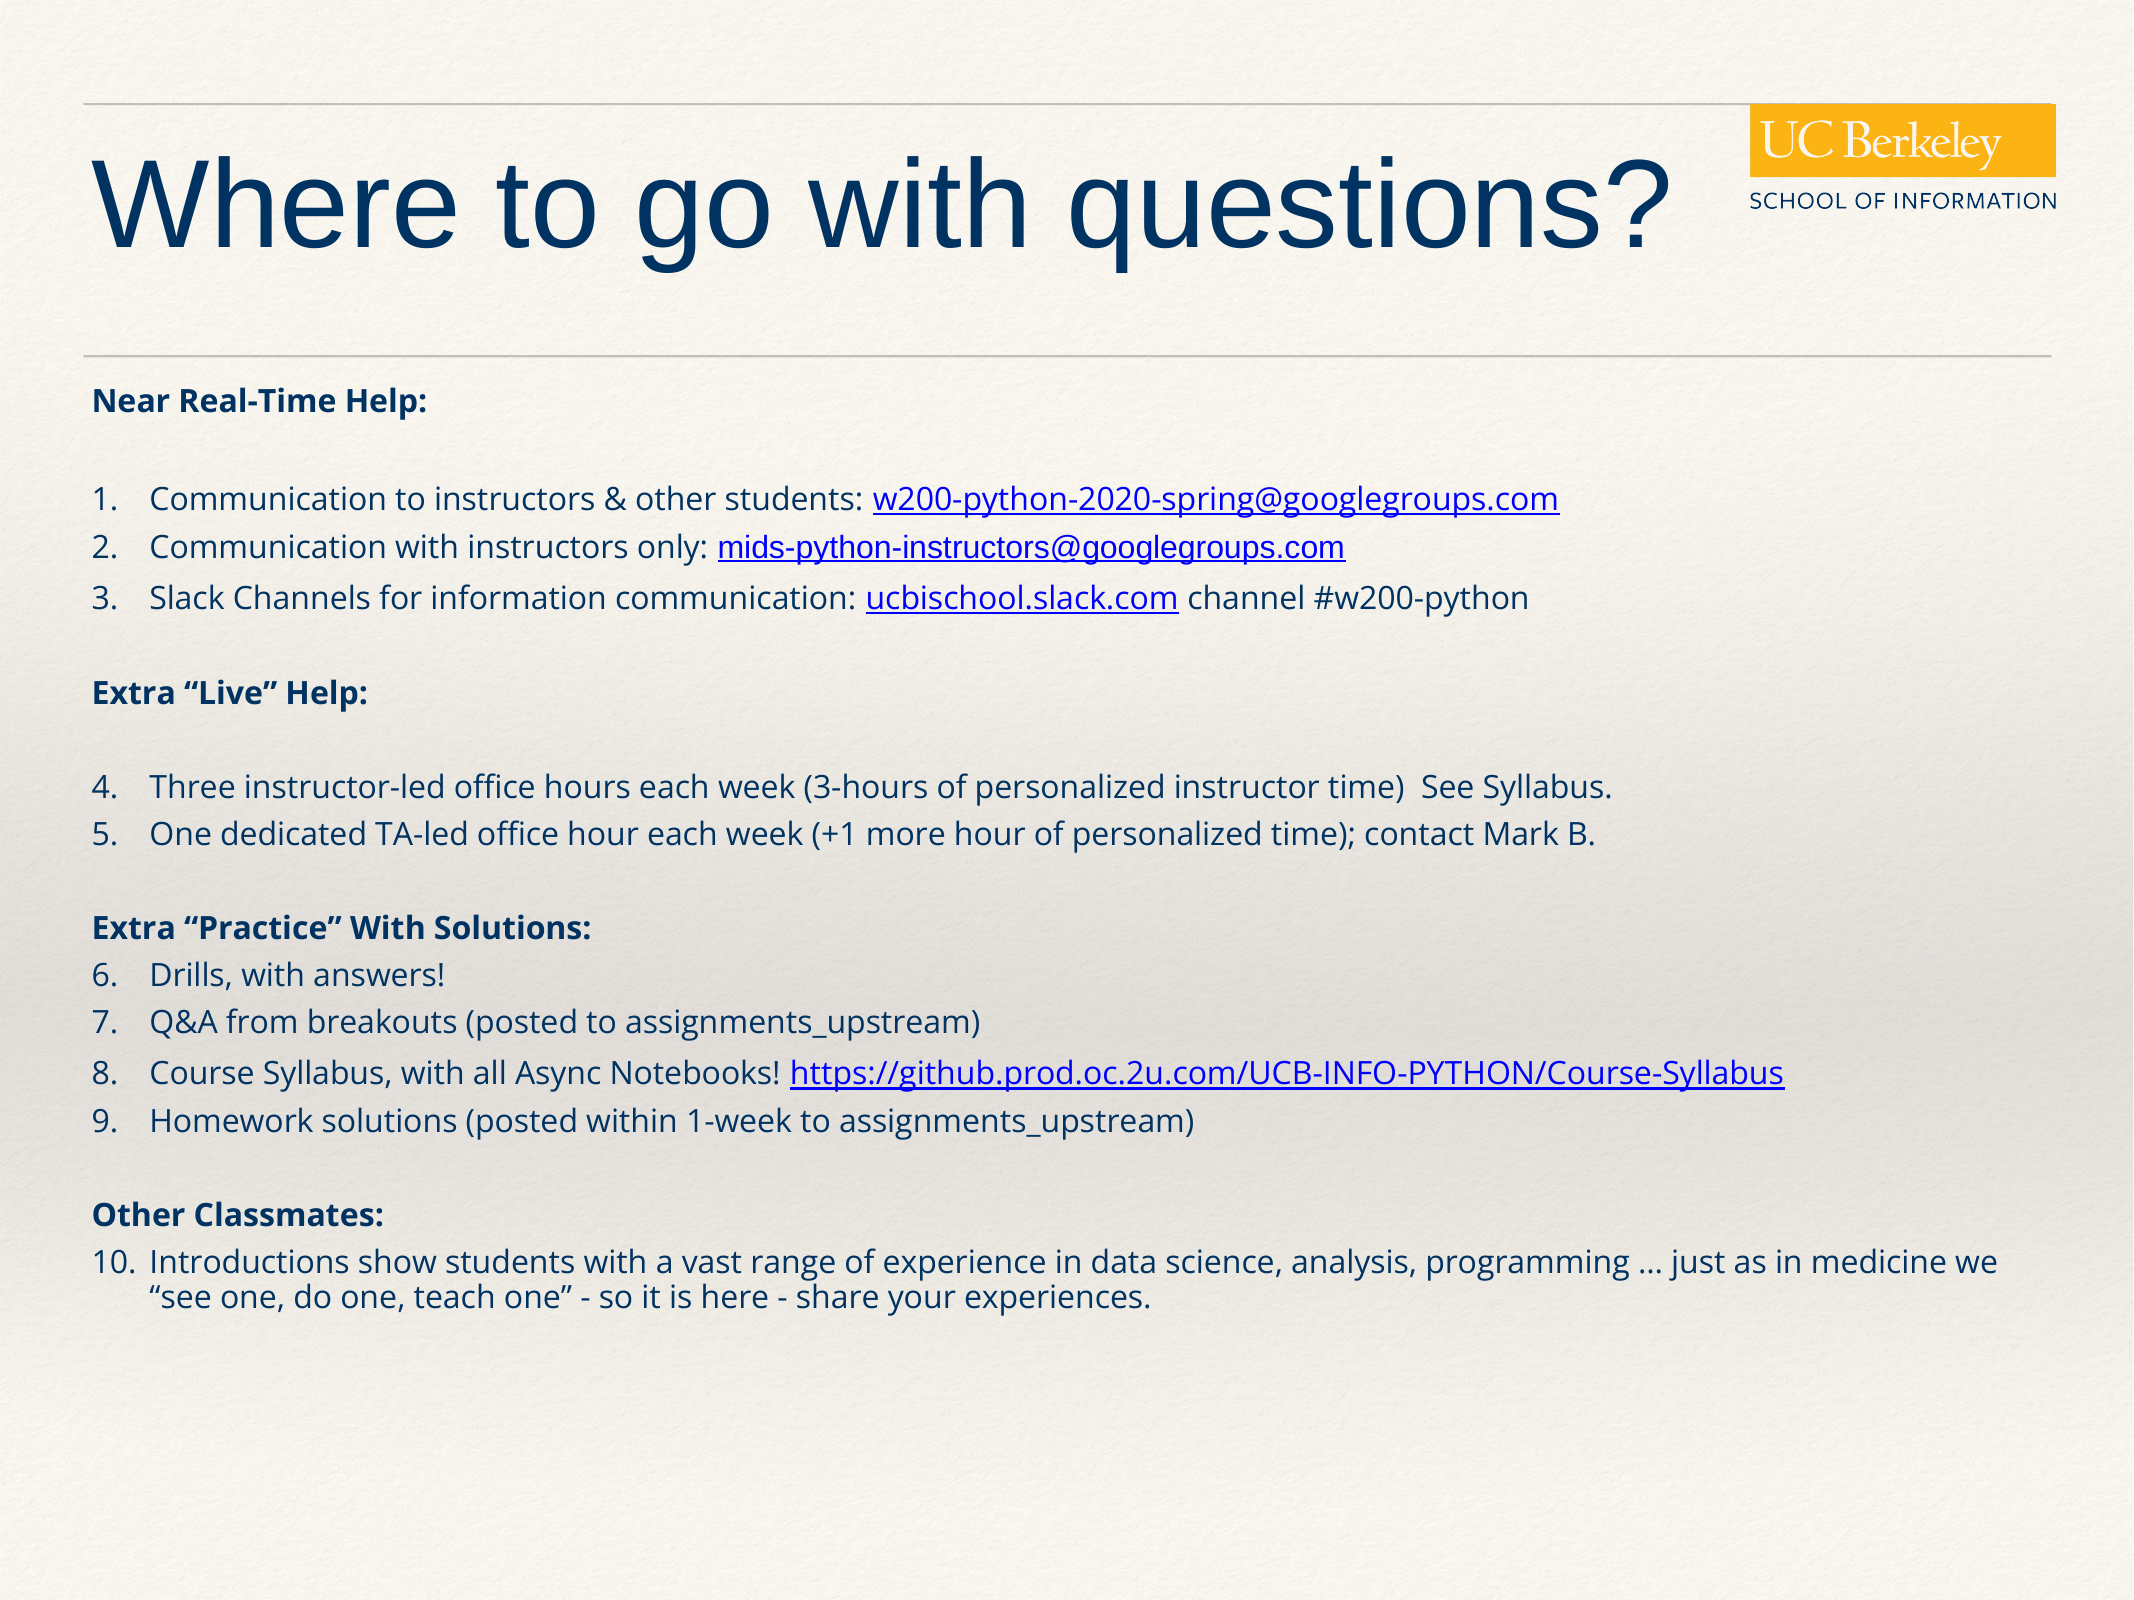

# Where to go with questions?
Near Real-Time Help:

Communication to instructors & other students: w200-python-2020-spring@googlegroups.com
Communication with instructors only: mids-python-instructors@googlegroups.com
Slack Channels for information communication: ucbischool.slack.com channel #w200-python

Extra “Live” Help:

Three instructor-led office hours each week (3-hours of personalized instructor time)  See Syllabus.
One dedicated TA-led office hour each week (+1 more hour of personalized time); contact Mark B.

Extra “Practice” With Solutions:
Drills, with answers!
Q&A from breakouts (posted to assignments_upstream)
Course Syllabus, with all Async Notebooks! https://github.prod.oc.2u.com/UCB-INFO-PYTHON/Course-Syllabus
Homework solutions (posted within 1-week to assignments_upstream)

Other Classmates:
Introductions show students with a vast range of experience in data science, analysis, programming … just as in medicine we “see one, do one, teach one” - so it is here - share your experiences.
4